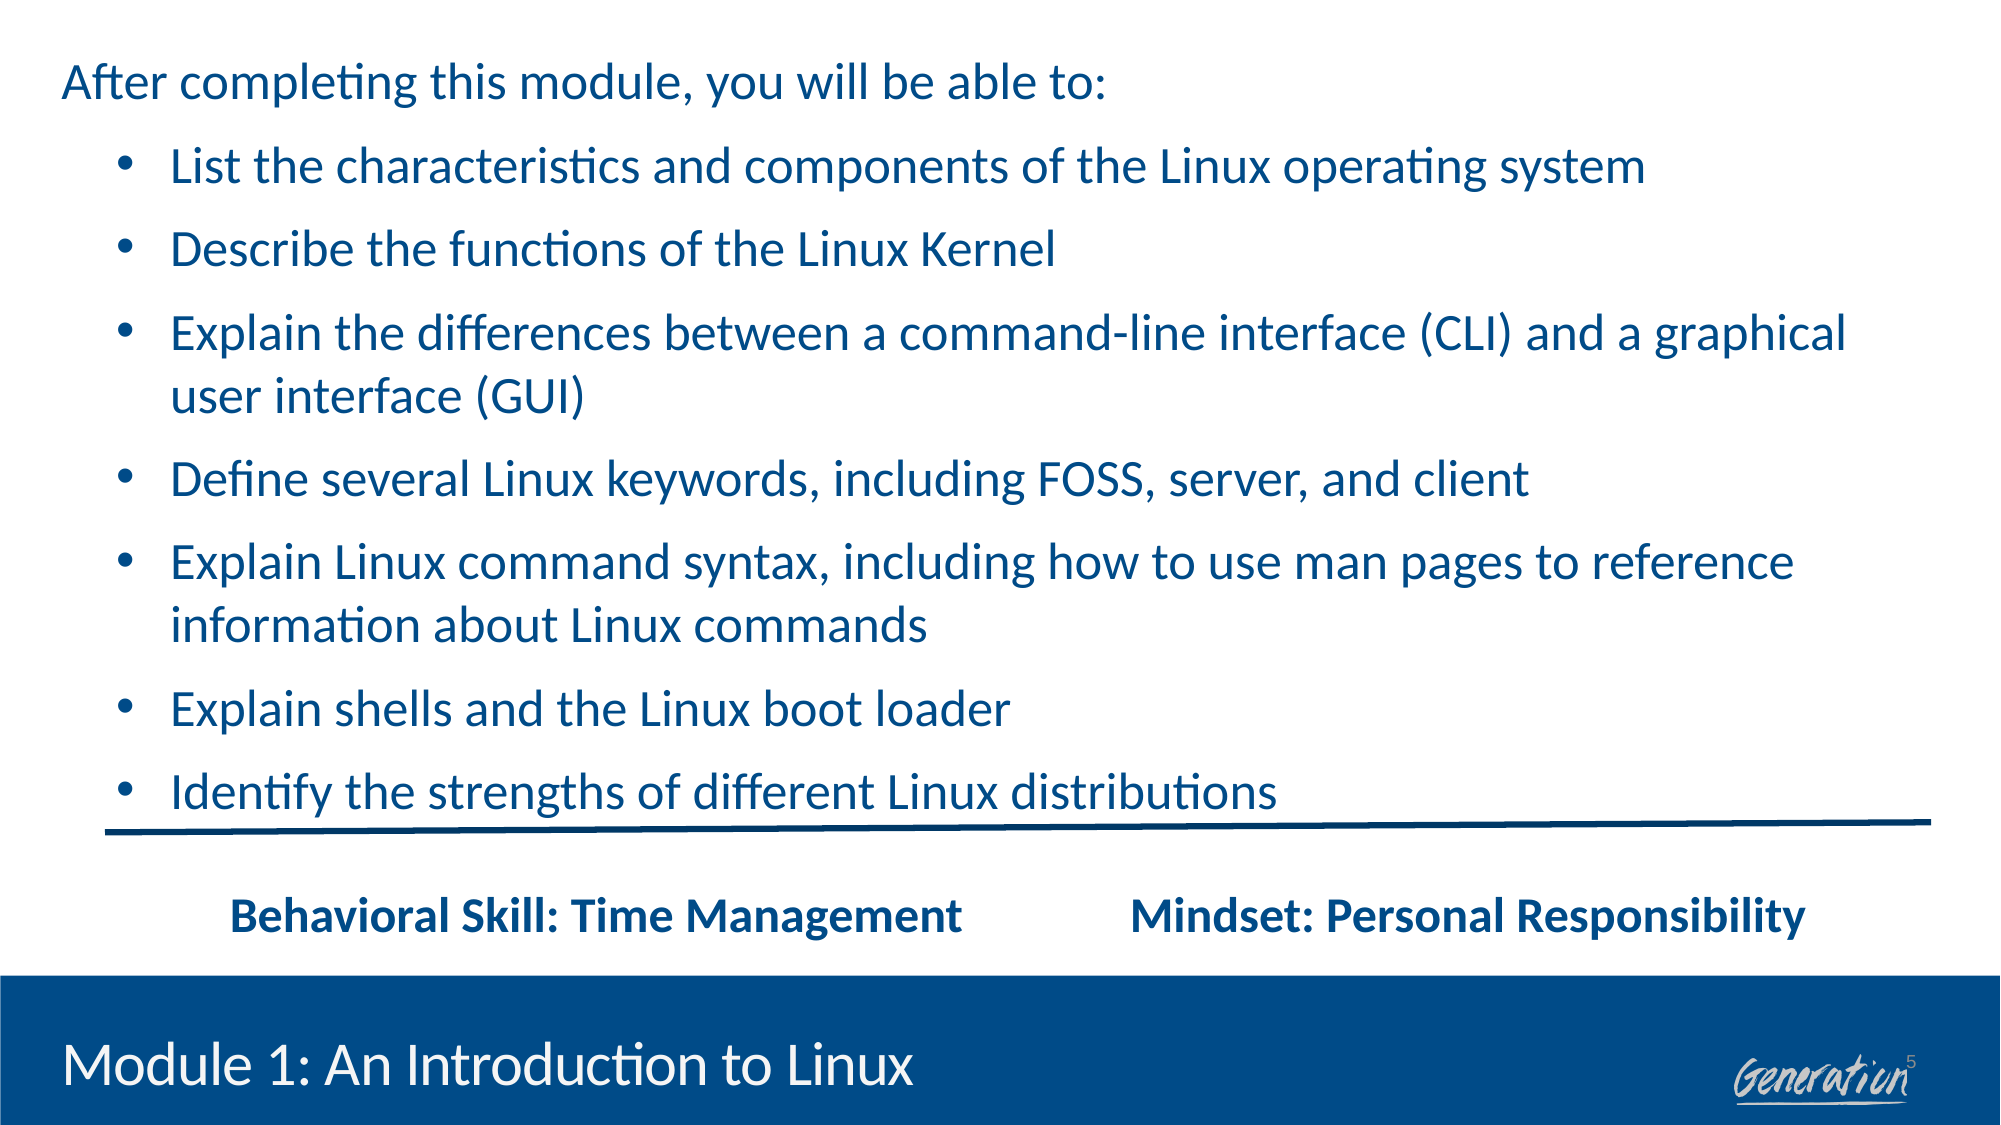

After completing this module, you will be able to:
List the characteristics and components of the Linux operating system
Describe the functions of the Linux Kernel
Explain the differences between a command-line interface (CLI) and a graphical user interface (GUI)
Define several Linux keywords, including FOSS, server, and client
Explain Linux command syntax, including how to use man pages to reference information about Linux commands
Explain shells and the Linux boot loader
Identify the strengths of different Linux distributions
Behavioral Skill: Time Management 		Mindset: Personal Responsibility
# Module 1: An Introduction to Linux
5